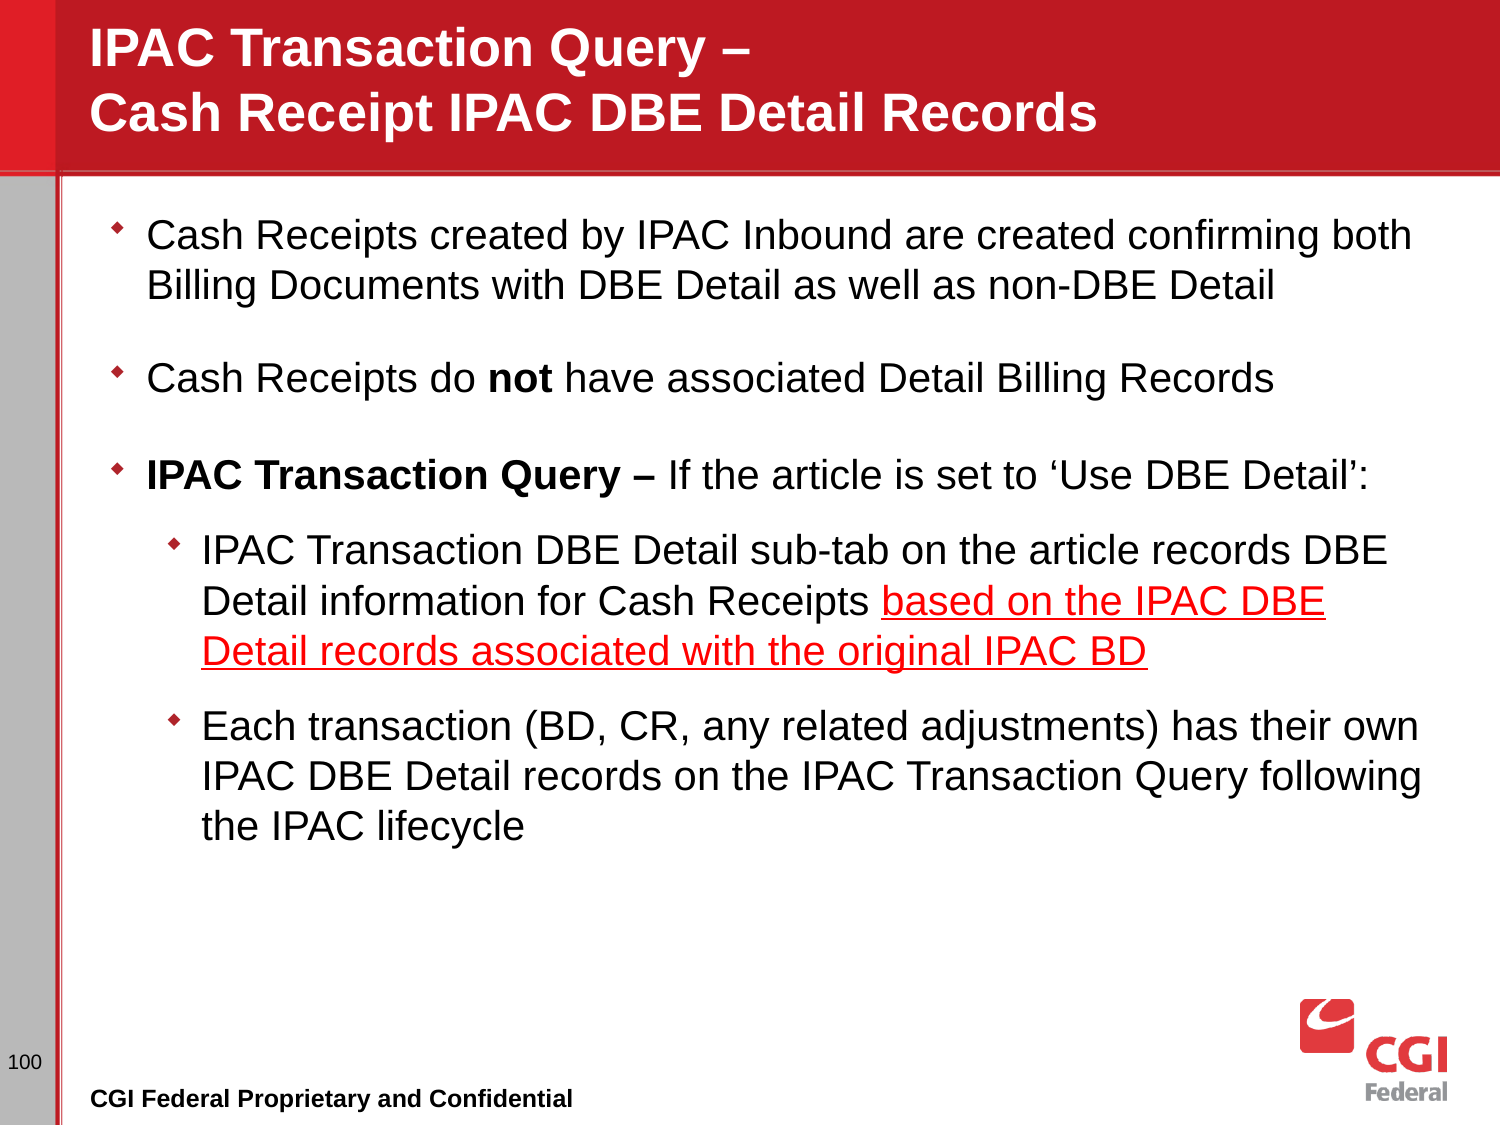

# IPAC Transaction Query – Cash Receipt IPAC DBE Detail Records
Cash Receipts created by IPAC Inbound are created confirming both Billing Documents with DBE Detail as well as non-DBE Detail

Cash Receipts do not have associated Detail Billing Records

IPAC Transaction Query – If the article is set to ‘Use DBE Detail’:
IPAC Transaction DBE Detail sub-tab on the article records DBE Detail information for Cash Receipts based on the IPAC DBE Detail records associated with the original IPAC BD
Each transaction (BD, CR, any related adjustments) has their own IPAC DBE Detail records on the IPAC Transaction Query following the IPAC lifecycle

100
CGI Federal Proprietary and Confidential